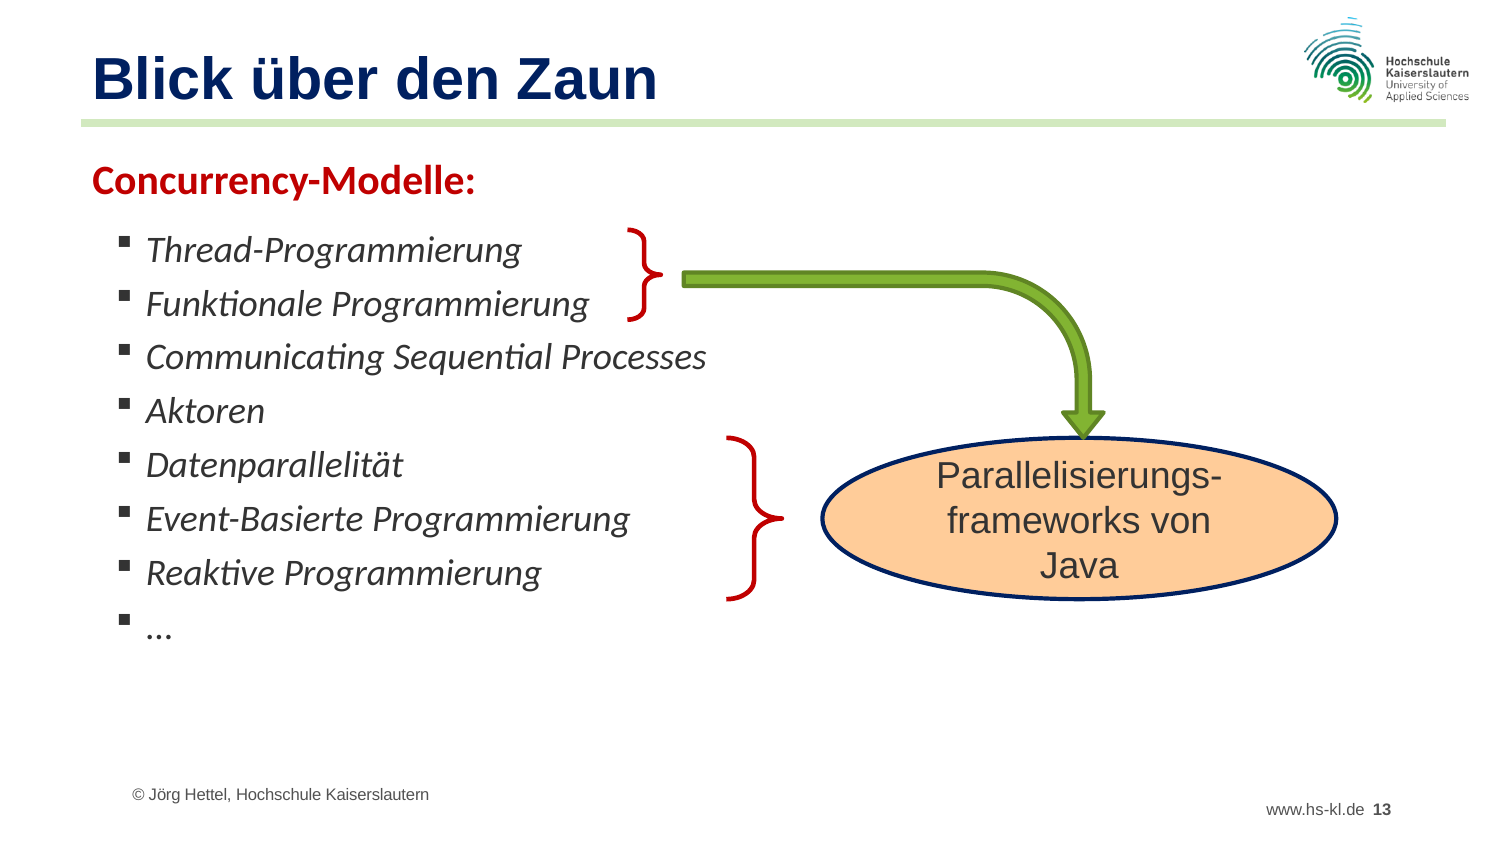

# Blick über den Zaun
Concurrency-Modelle:
Thread-Programmierung
Funktionale Programmierung
Communicating Sequential Processes
Aktoren
Datenparallelität
Event-Basierte Programmierung
Reaktive Programmierung
...

Parallelisierungs-frameworks von Java
© Jörg Hettel, Hochschule Kaiserslautern